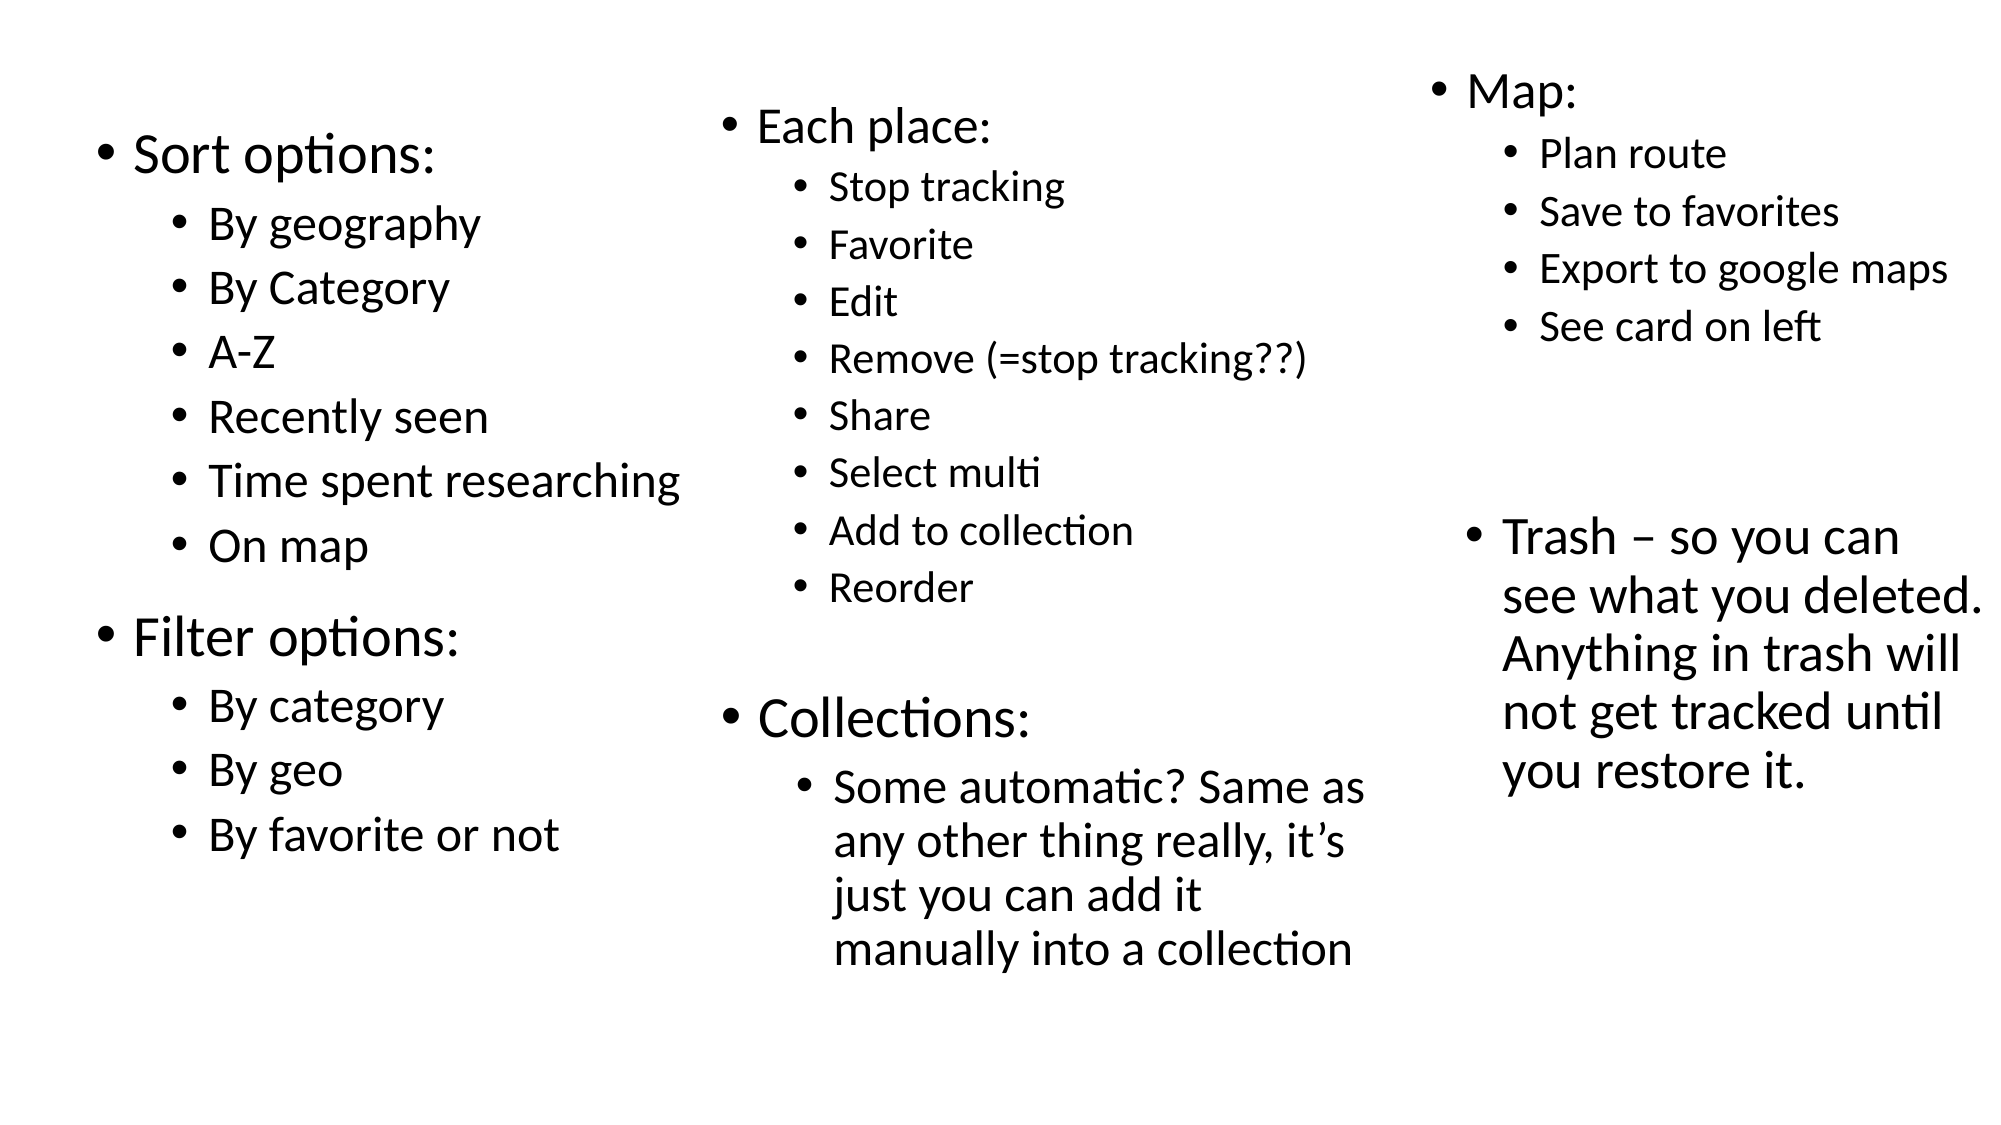

Map:
Plan route
Save to favorites
Export to google maps
See card on left

Each place:
Stop tracking
Favorite
Edit
Remove (=stop tracking??)
Share
Select multi
Add to collection
Reorder
Sort options:
By geography
By Category
A-Z
Recently seen
Time spent researching
On map

Trash – so you can see what you deleted. Anything in trash will not get tracked until you restore it.
Filter options:
By category
By geo
By favorite or not
Collections:
Some automatic? Same as any other thing really, it’s just you can add it manually into a collection